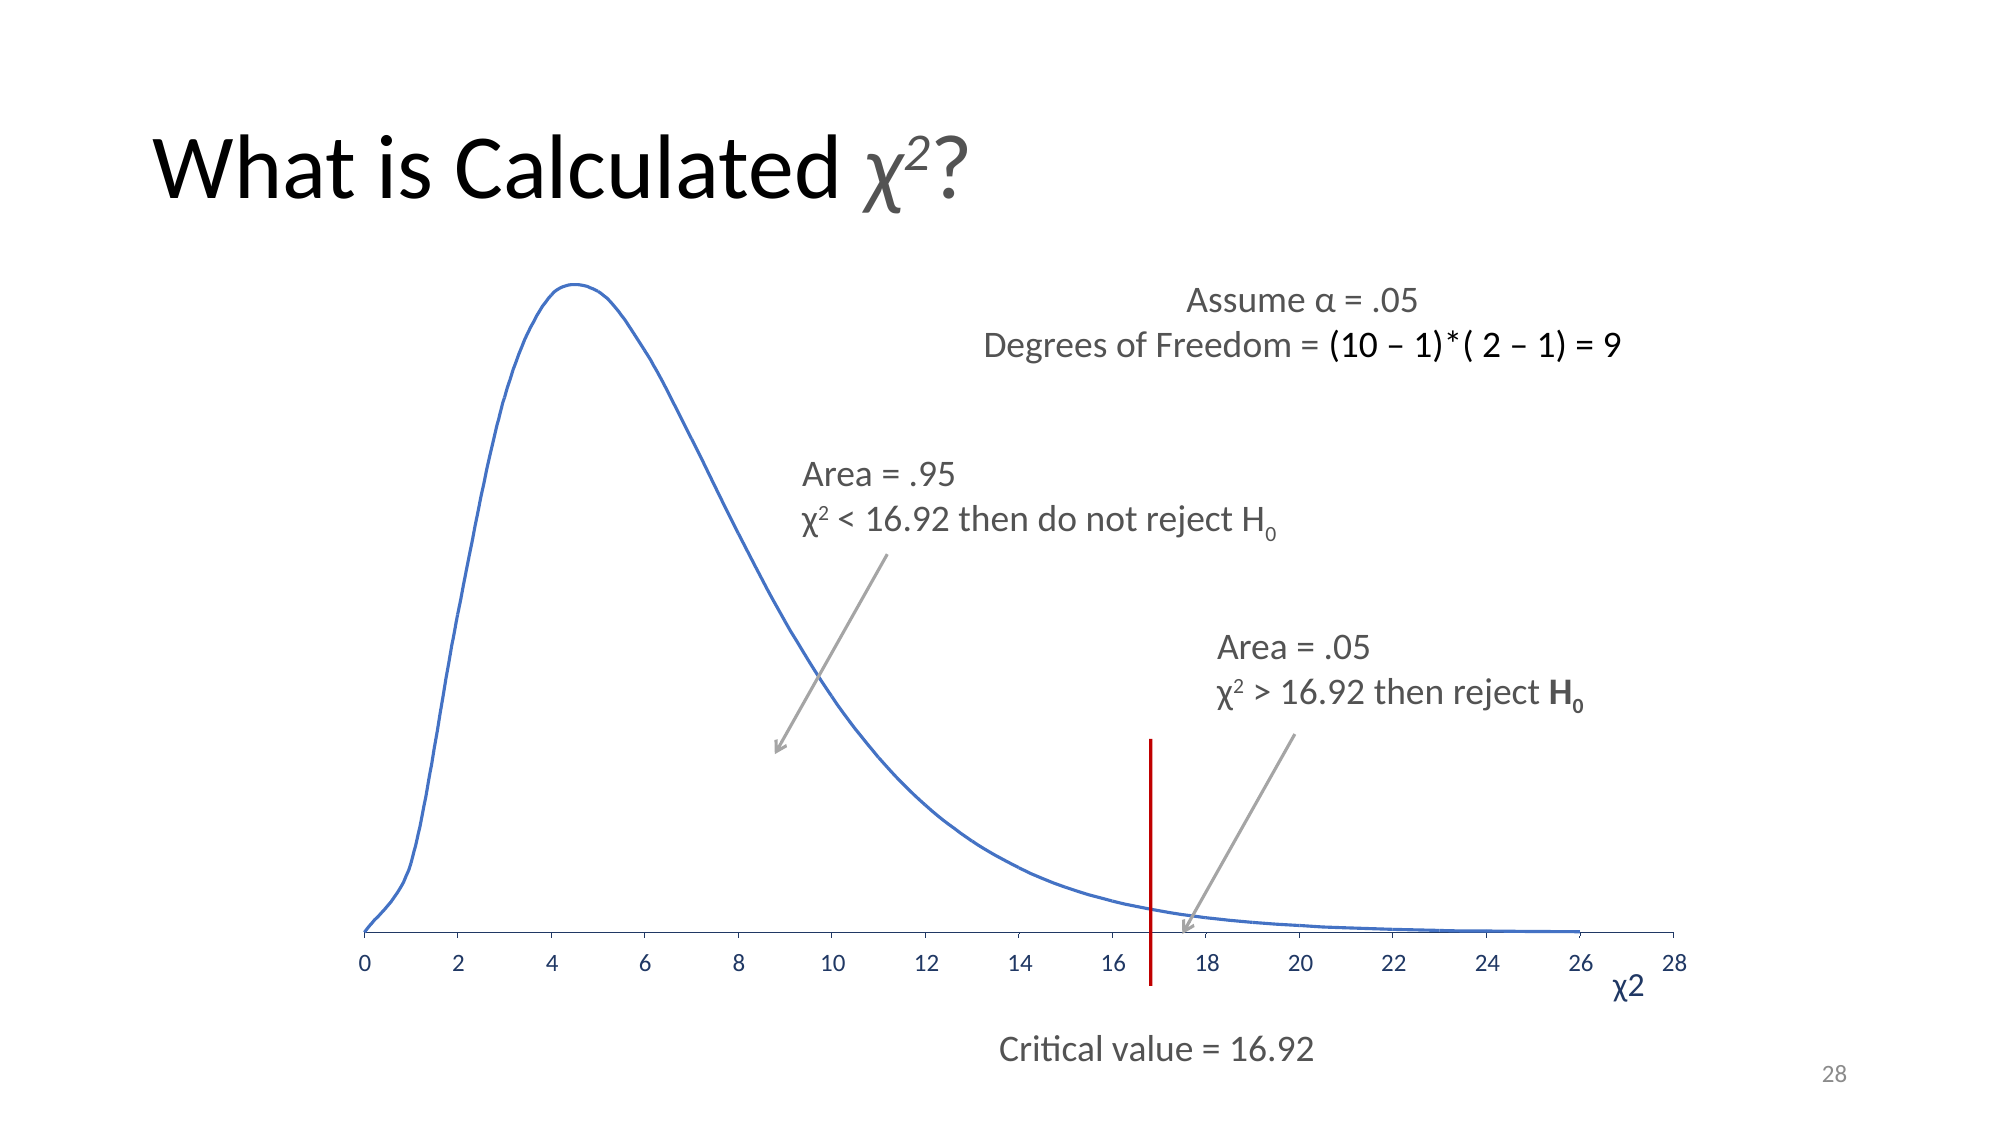

# What is Calculated χ2?
Assume α = .05
Degrees of Freedom = (10 – 1)*( 2 – 1) = 9

Area = .95
χ2 < 16.92 then do not reject H0
Area = .05
χ2 > 16.92 then reject H0
Critical value = 16.92

0
2
4
6
8
10
12
14
16
18
20
22
24
26
28
χ2
28